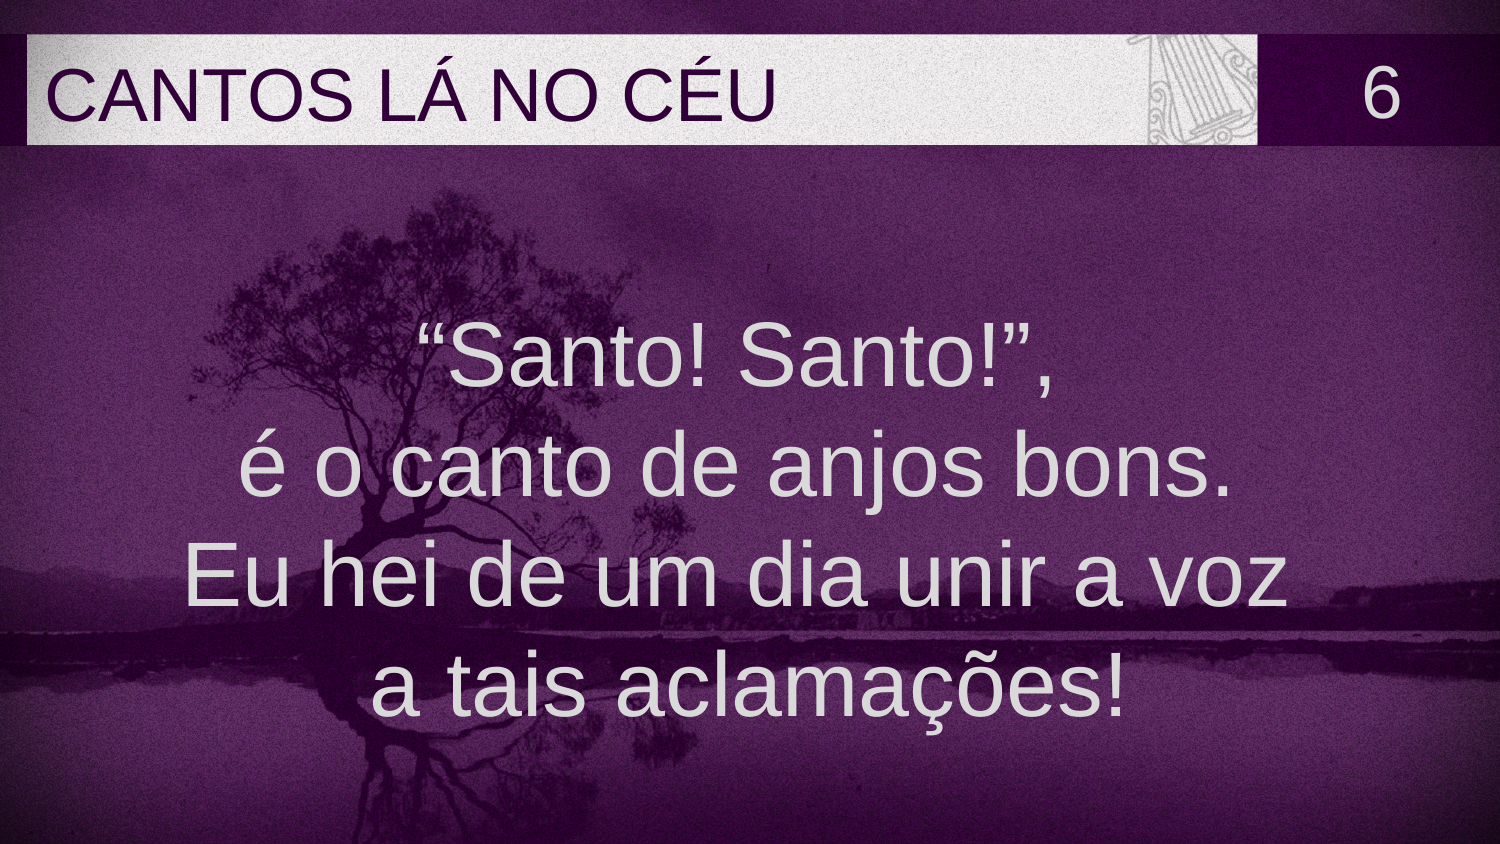

# CANTOS LÁ NO CÉU
6
“Santo! Santo!”,
é o canto de anjos bons.
Eu hei de um dia unir a voz
a tais aclamações!